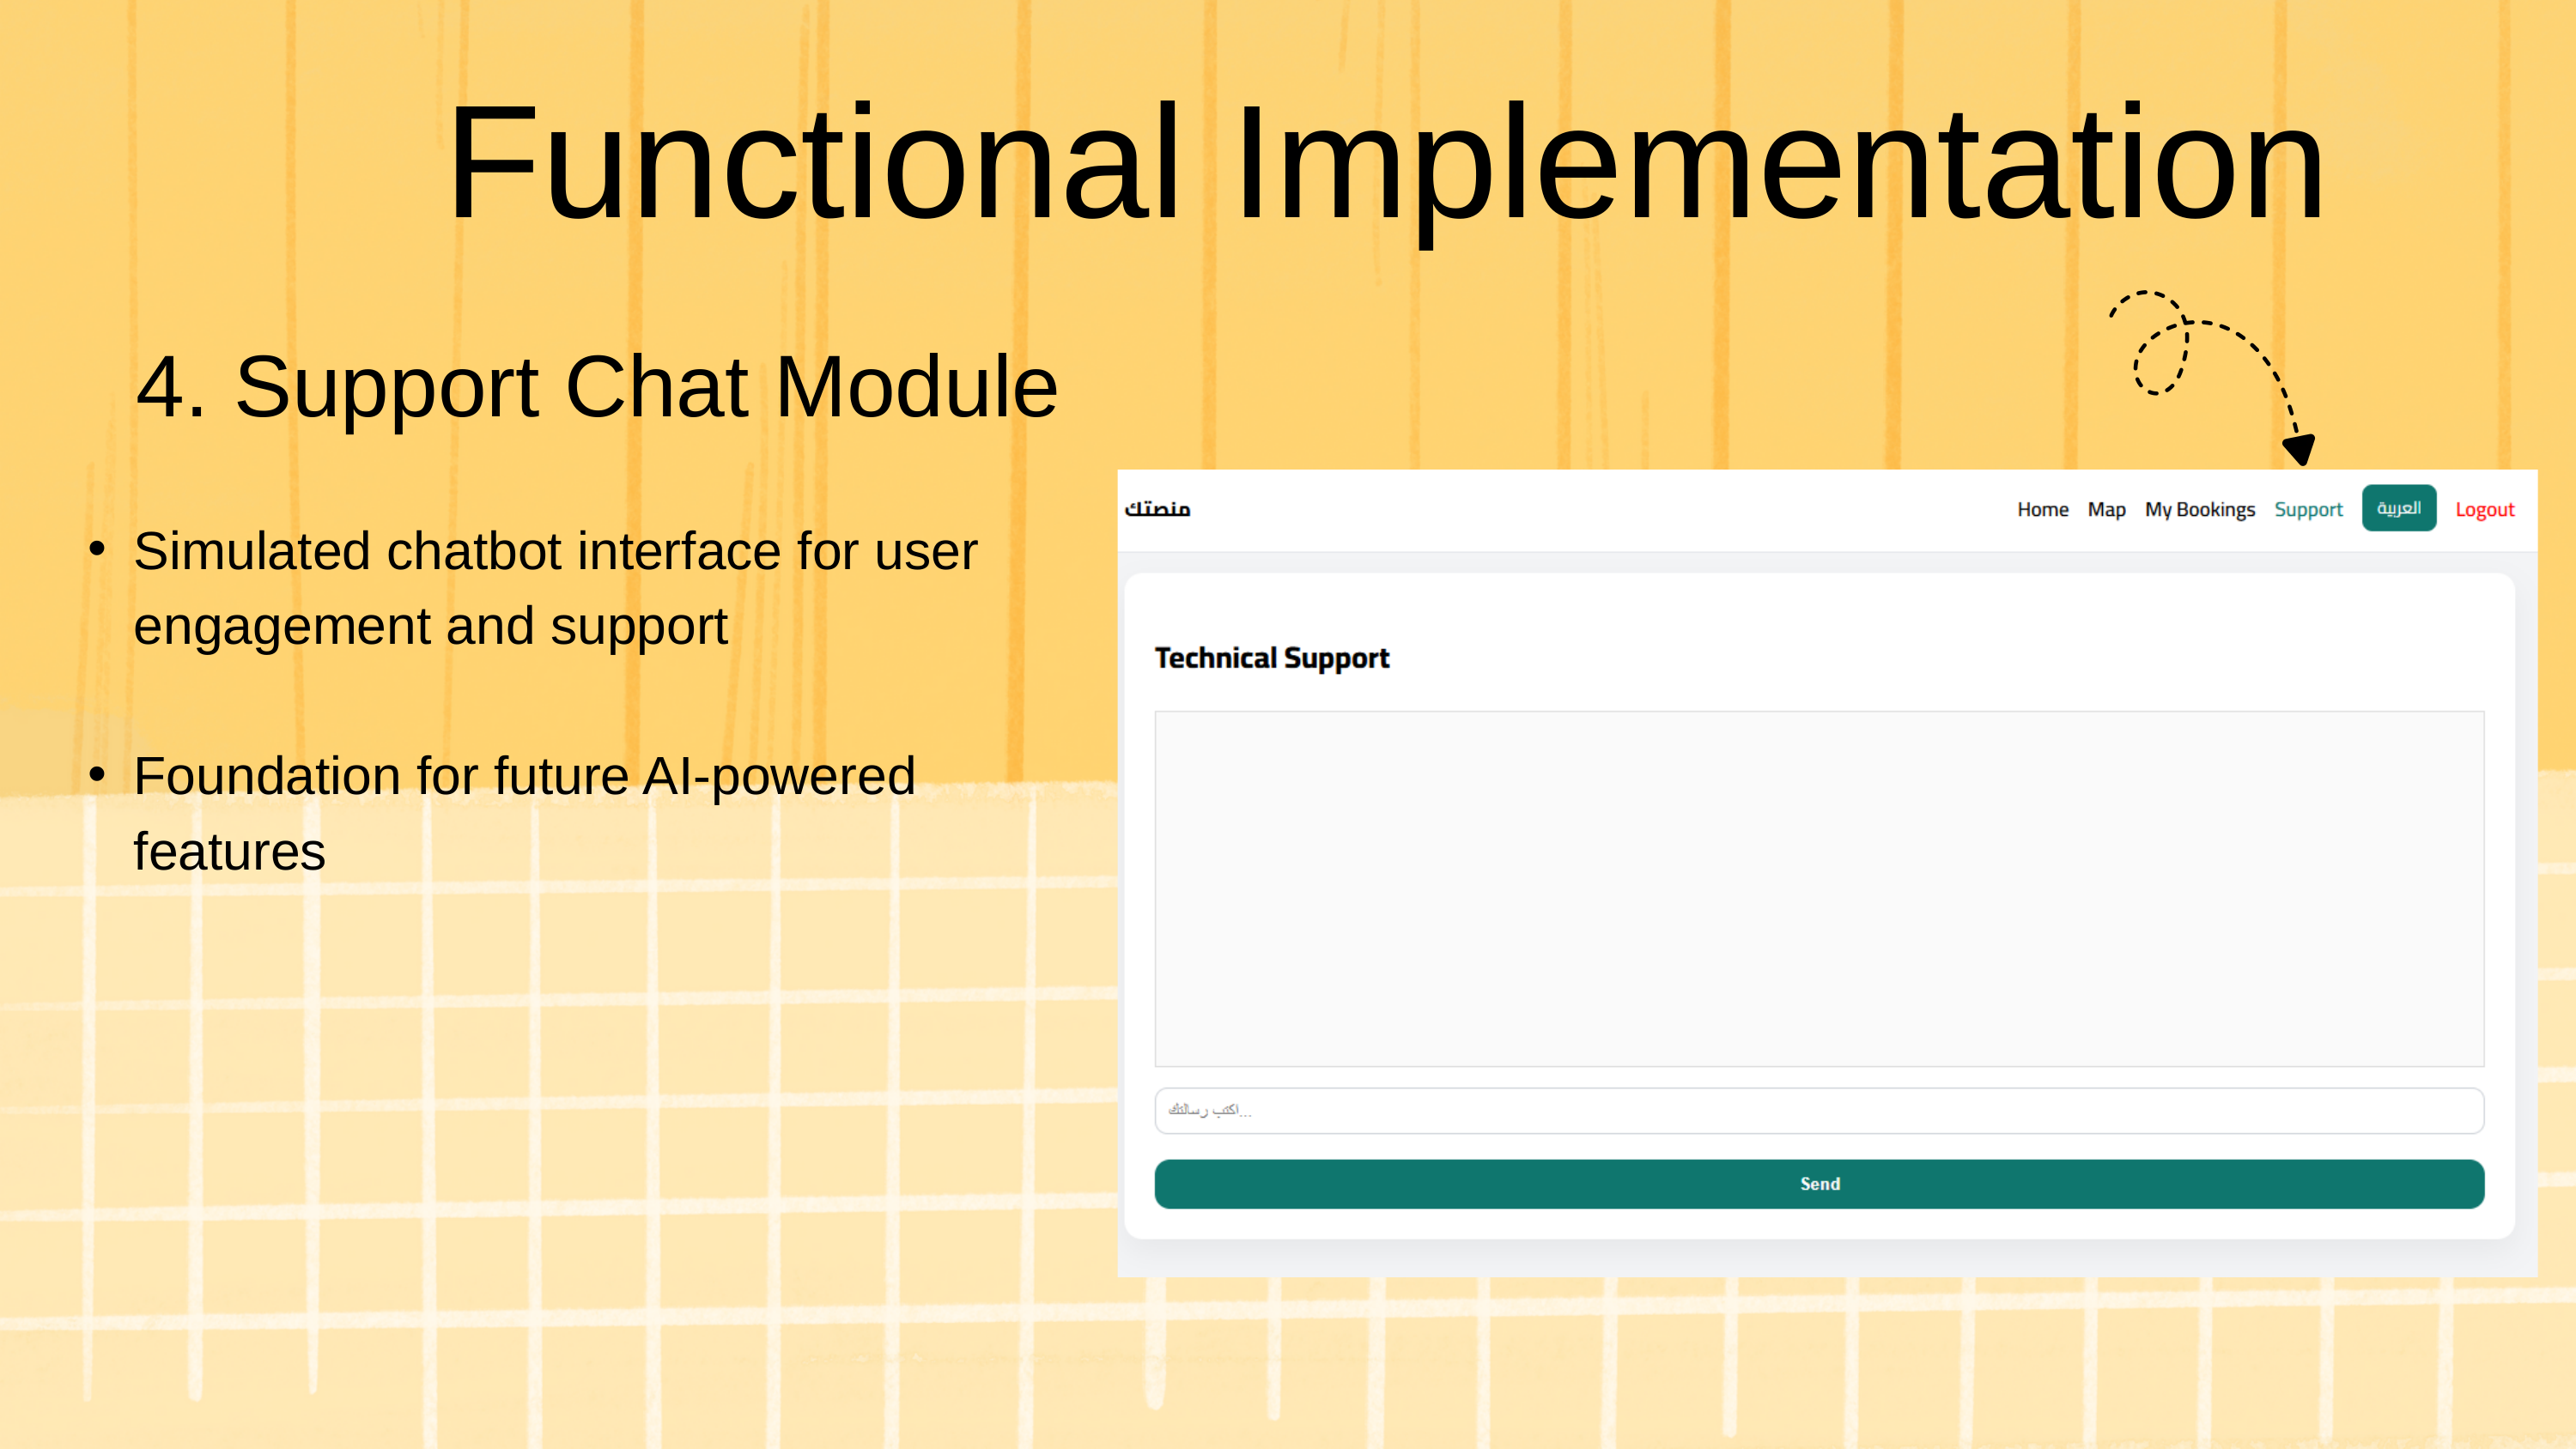

Functional Implementation

4. Support Chat Module

Simulated chatbot interface for user engagement and support

Foundation for future AI-powered features